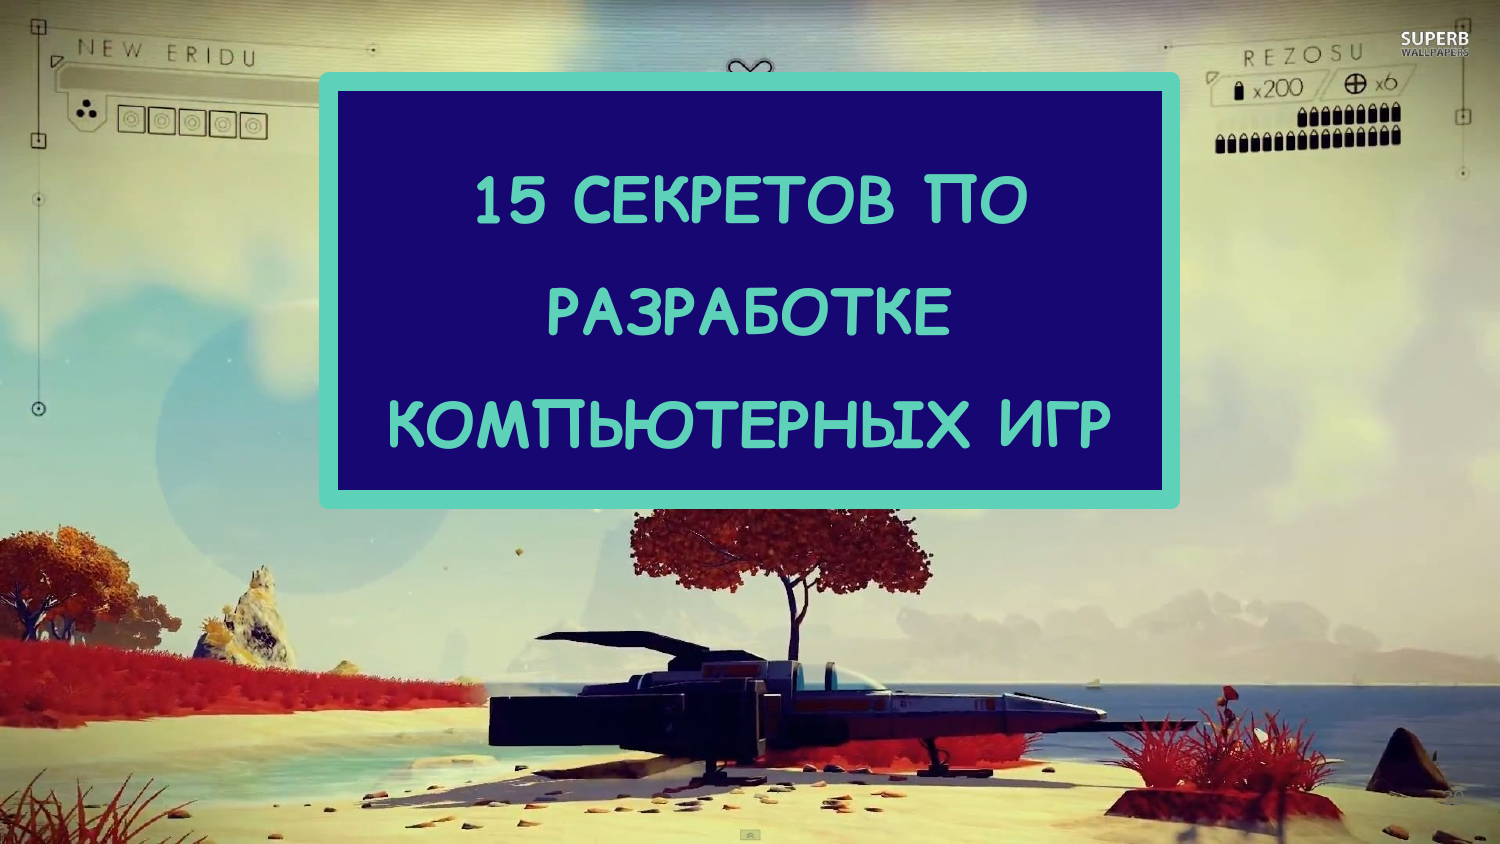

15 СЕКРЕТОВ ПО РАЗРАБОТКЕ КОМПЬЮТЕРНЫХ ИГР
39